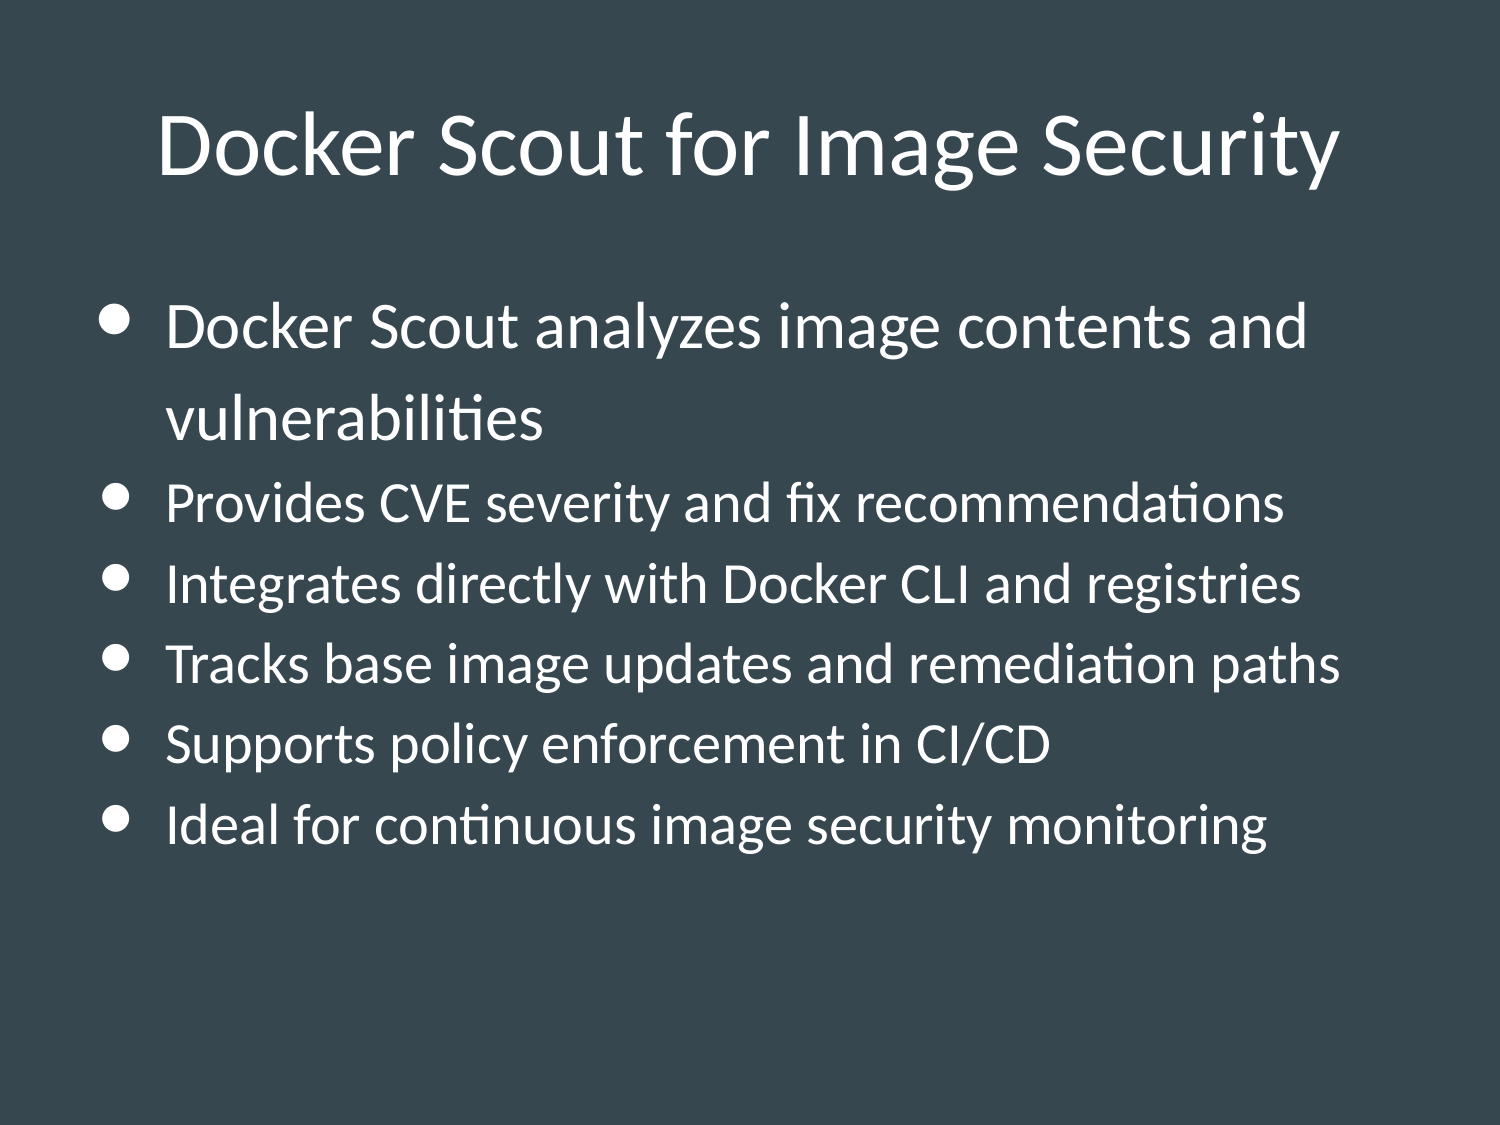

# Docker Scout for Image Security
Docker Scout analyzes image contents and vulnerabilities
Provides CVE severity and fix recommendations
Integrates directly with Docker CLI and registries
Tracks base image updates and remediation paths
Supports policy enforcement in CI/CD
Ideal for continuous image security monitoring